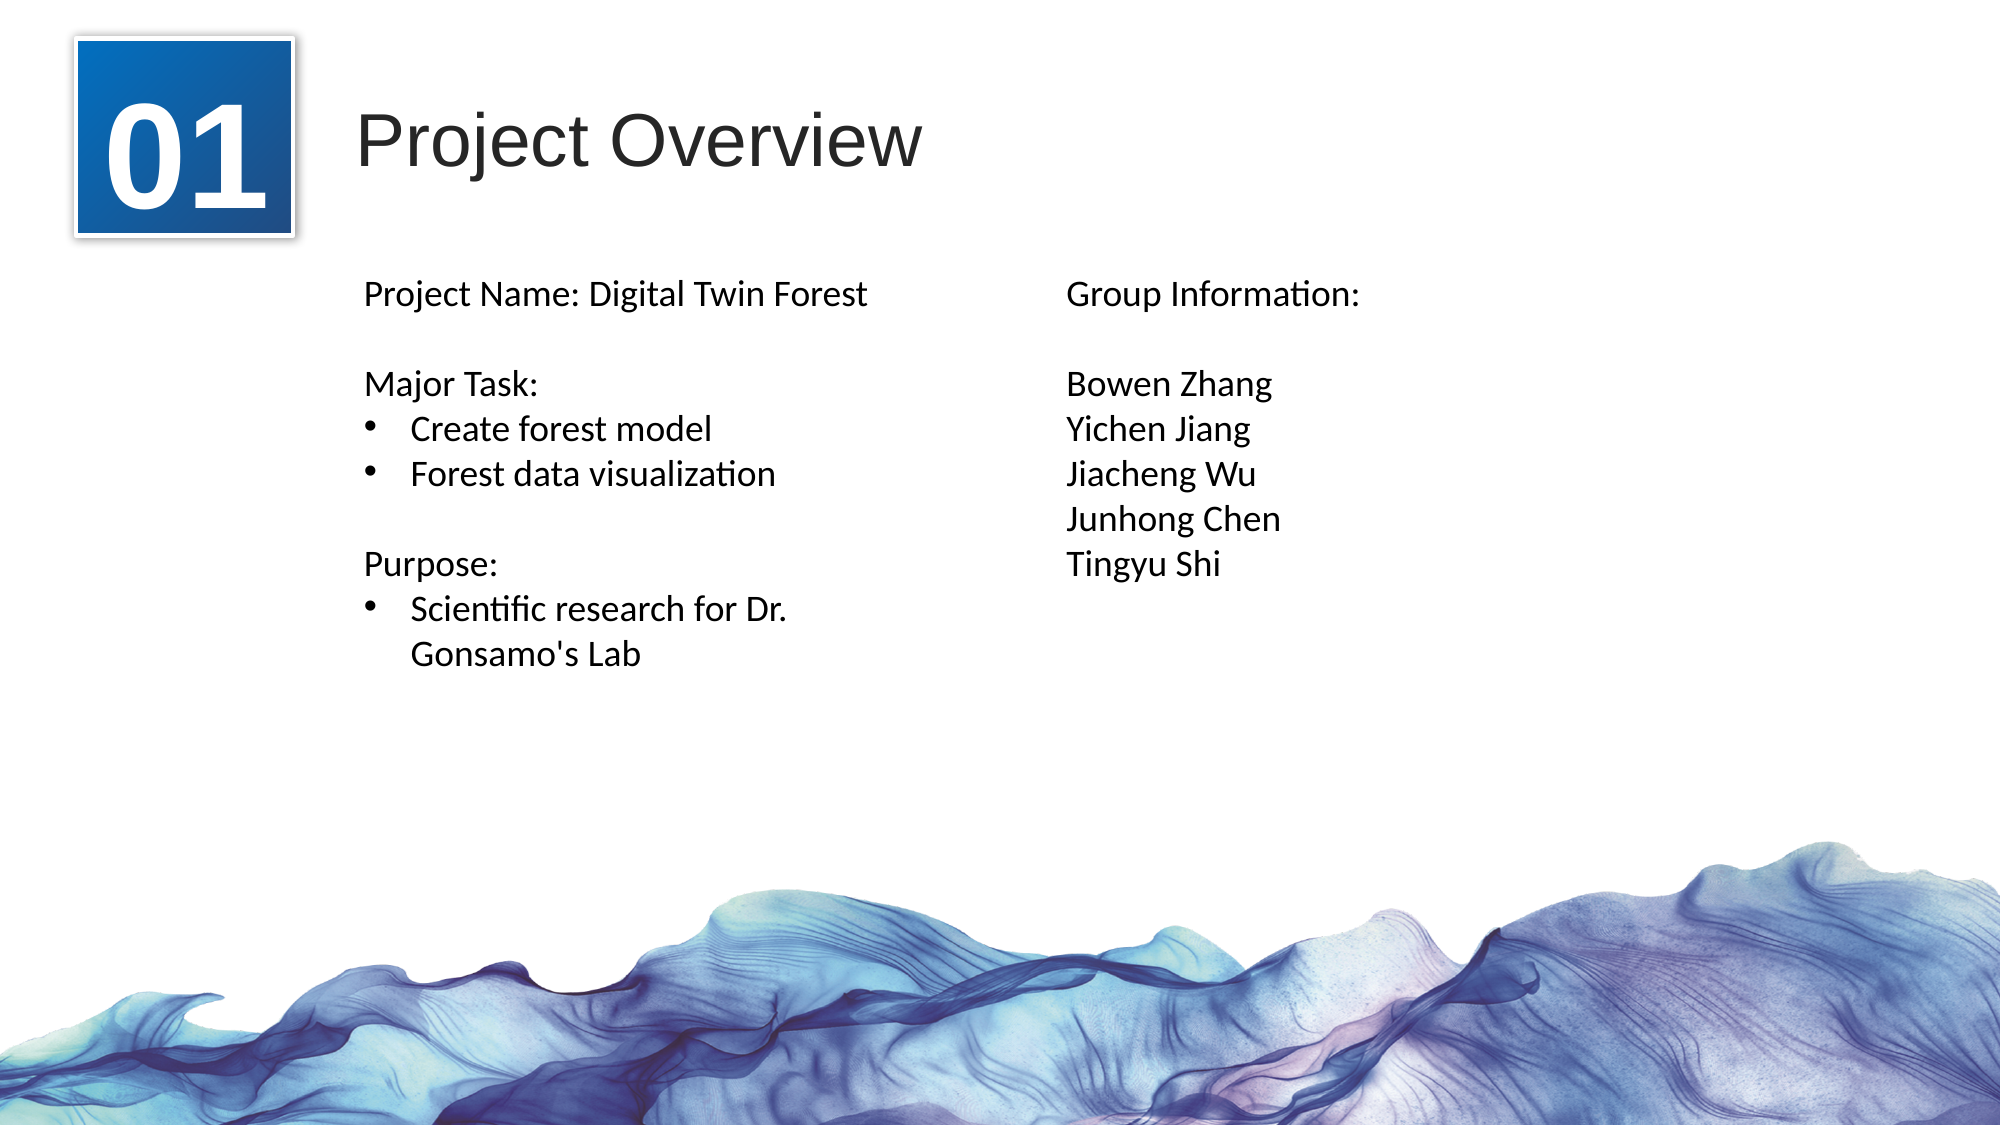

01
Project Overview
Group Information:

Bowen Zhang
Yichen Jiang
Jiacheng Wu
Junhong Chen
Tingyu Shi
Project Name: Digital Twin Forest

Major Task:
Create forest model
Forest data visualization

Purpose:
Scientific research for Dr. Gonsamo's Lab